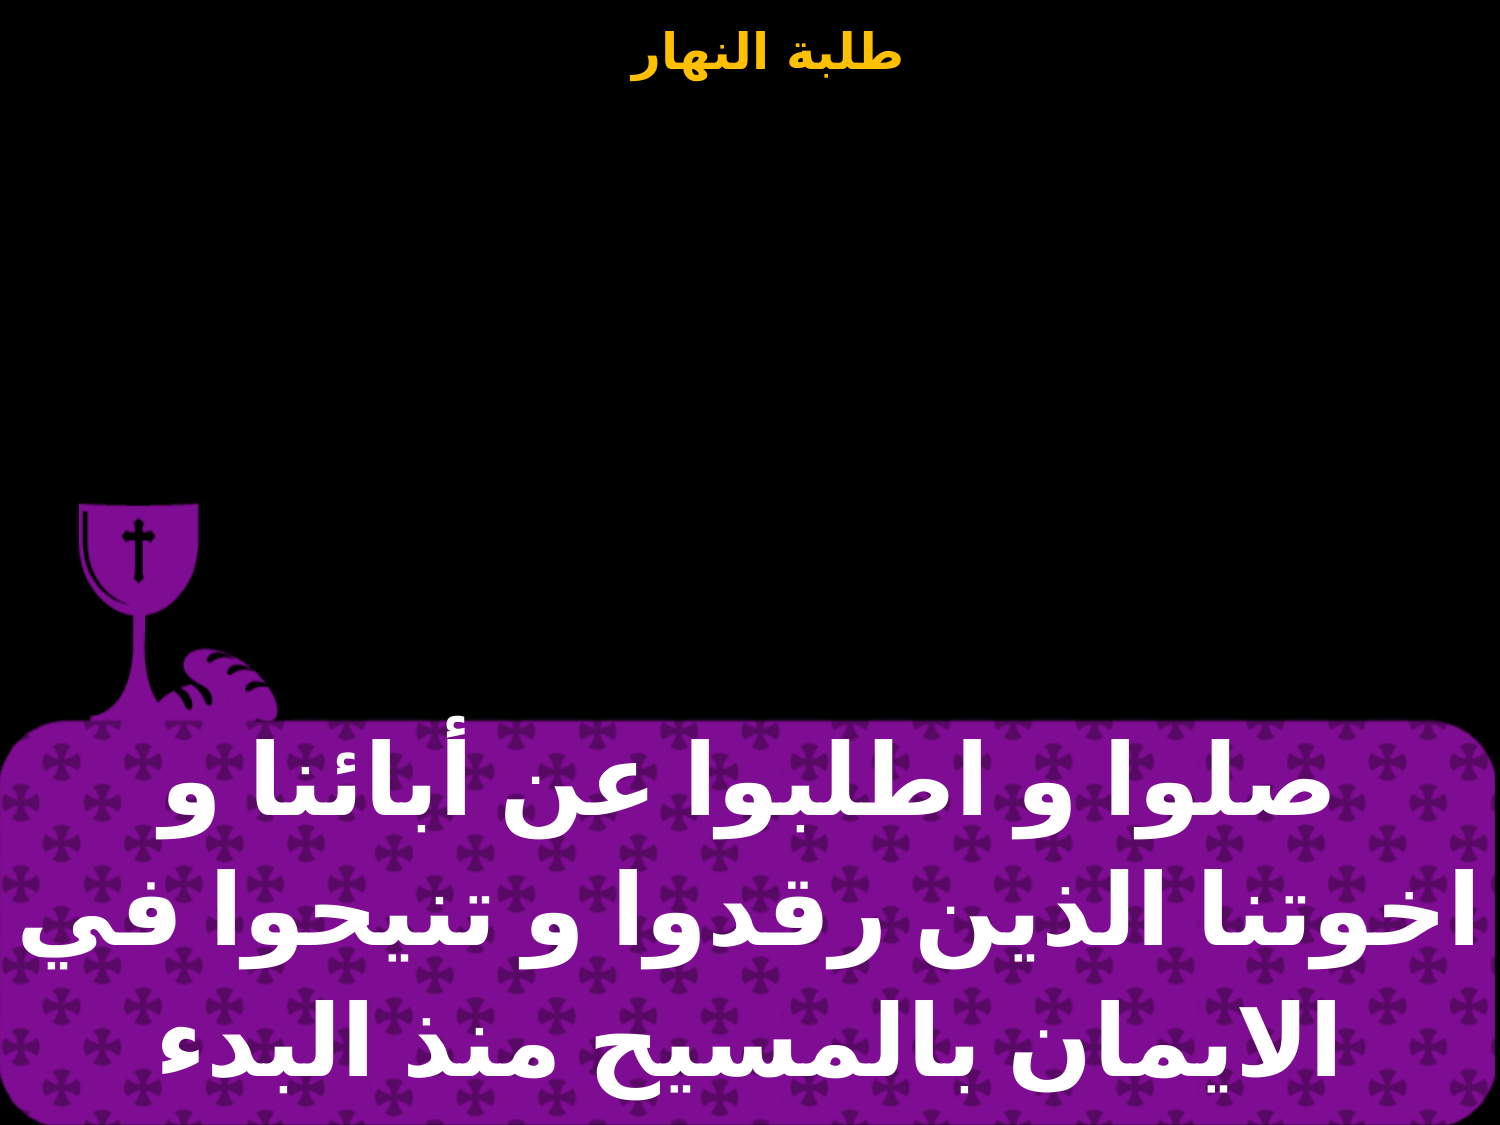

| صلوا و اطلبوا عن أبائنا و اخوتنا الذين رقدوا و تنيحوا في الايمان بالمسيح منذ البدء |
| --- |
#